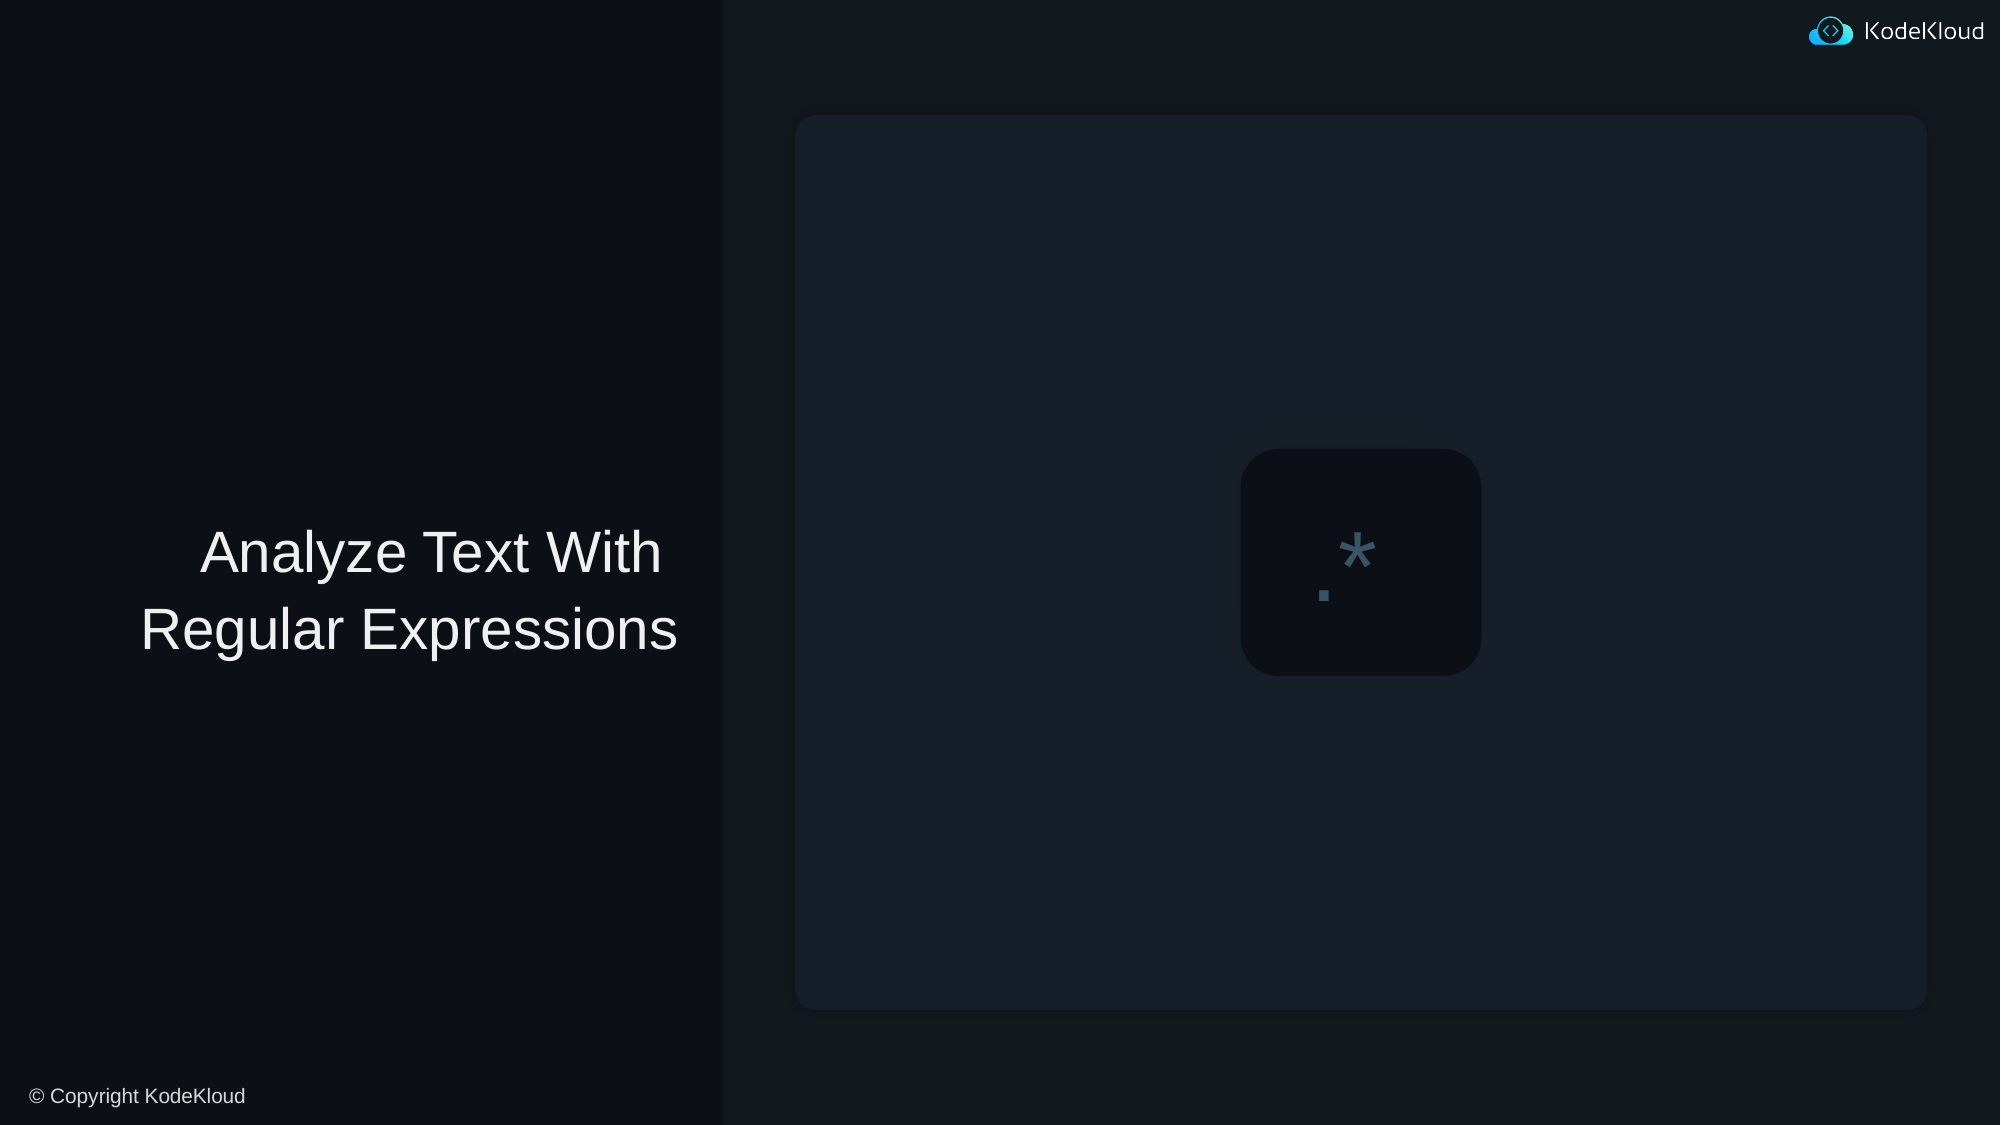

.*
Analyze Text With
Regular Expressions
© Copyright KodeKloud